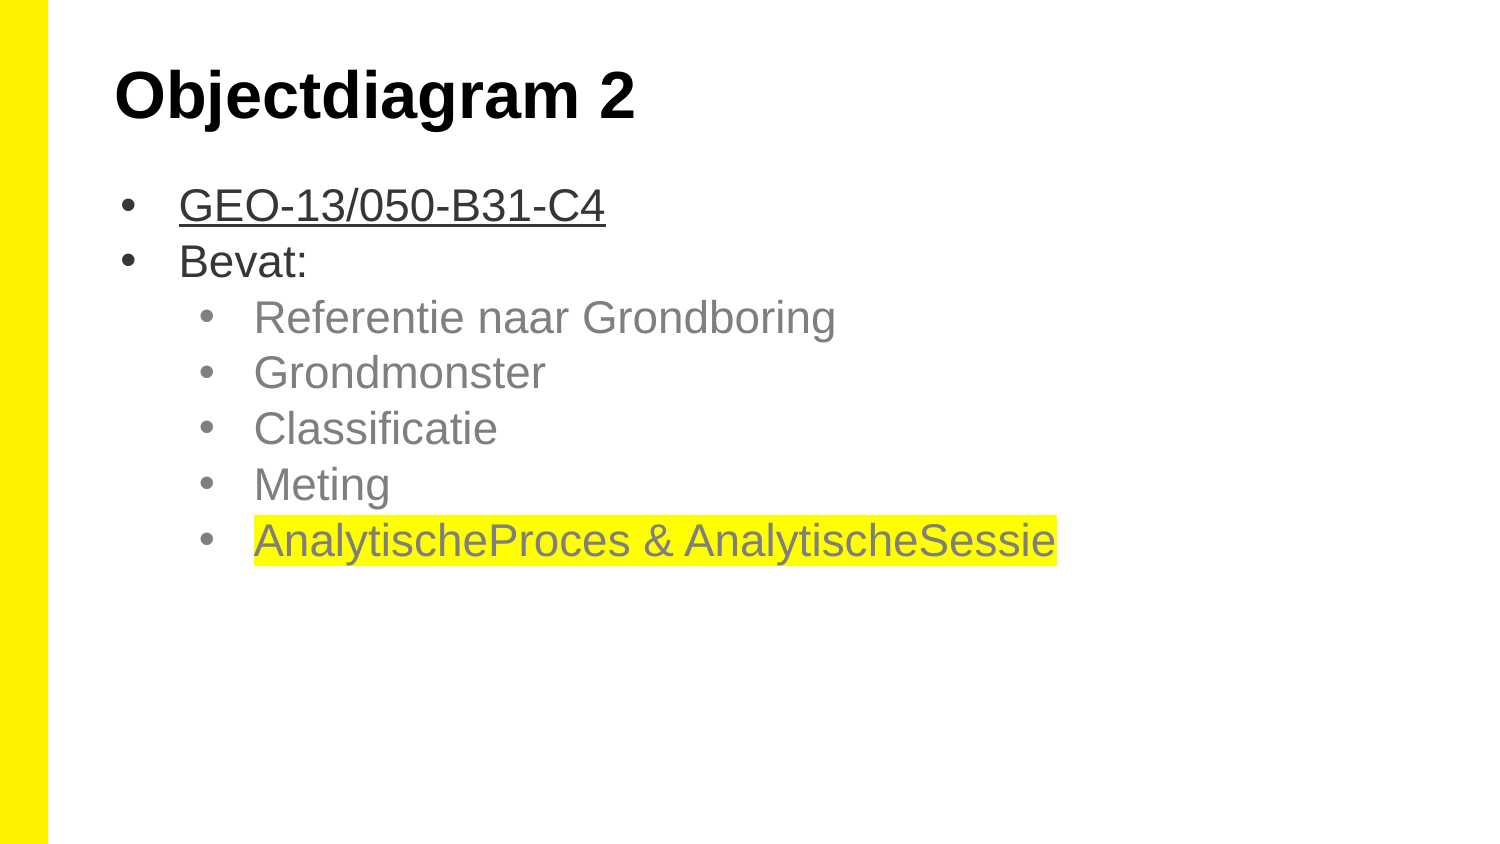

Objectdiagram 2
GEO-13/050-B31-C4
Bevat:
Referentie naar Grondboring
Grondmonster
Classificatie
Meting
AnalytischeProces & AnalytischeSessie